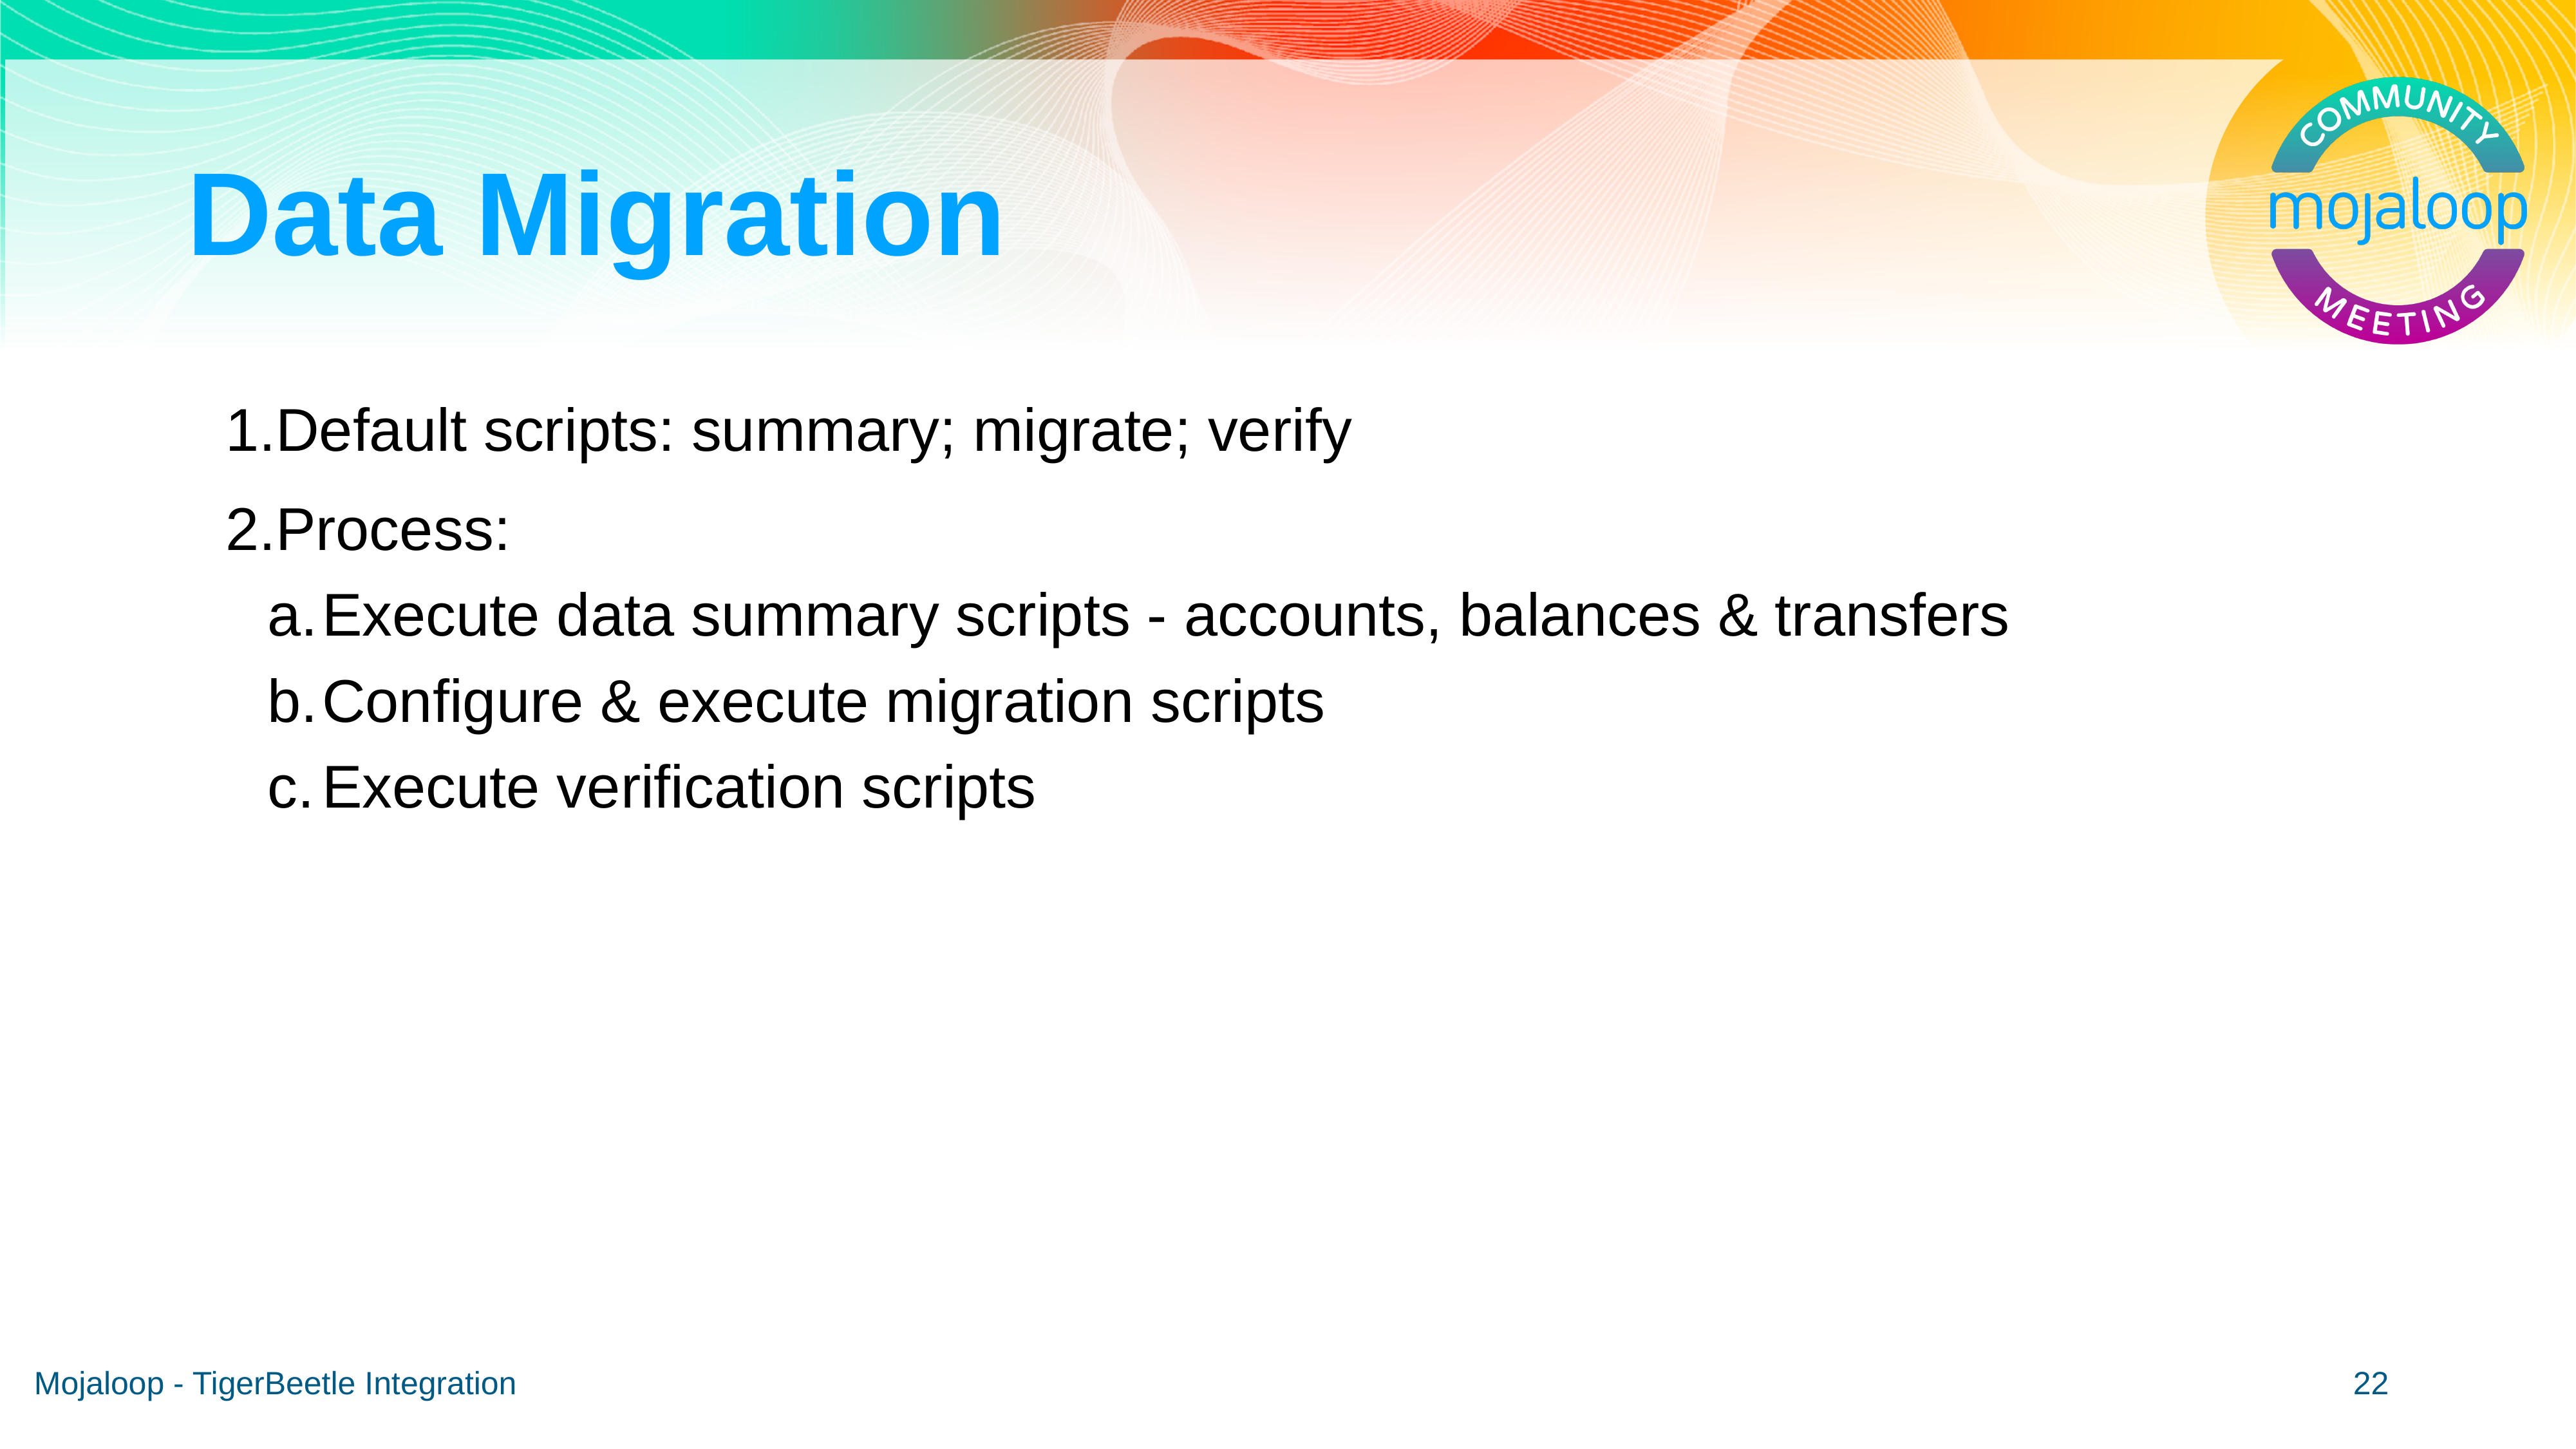

# Data Migration
Default scripts: summary; migrate; verify
Process:
Execute data summary scripts - accounts, balances & transfers
Configure & execute migration scripts
Execute verification scripts
Mojaloop - TigerBeetle Integration
22